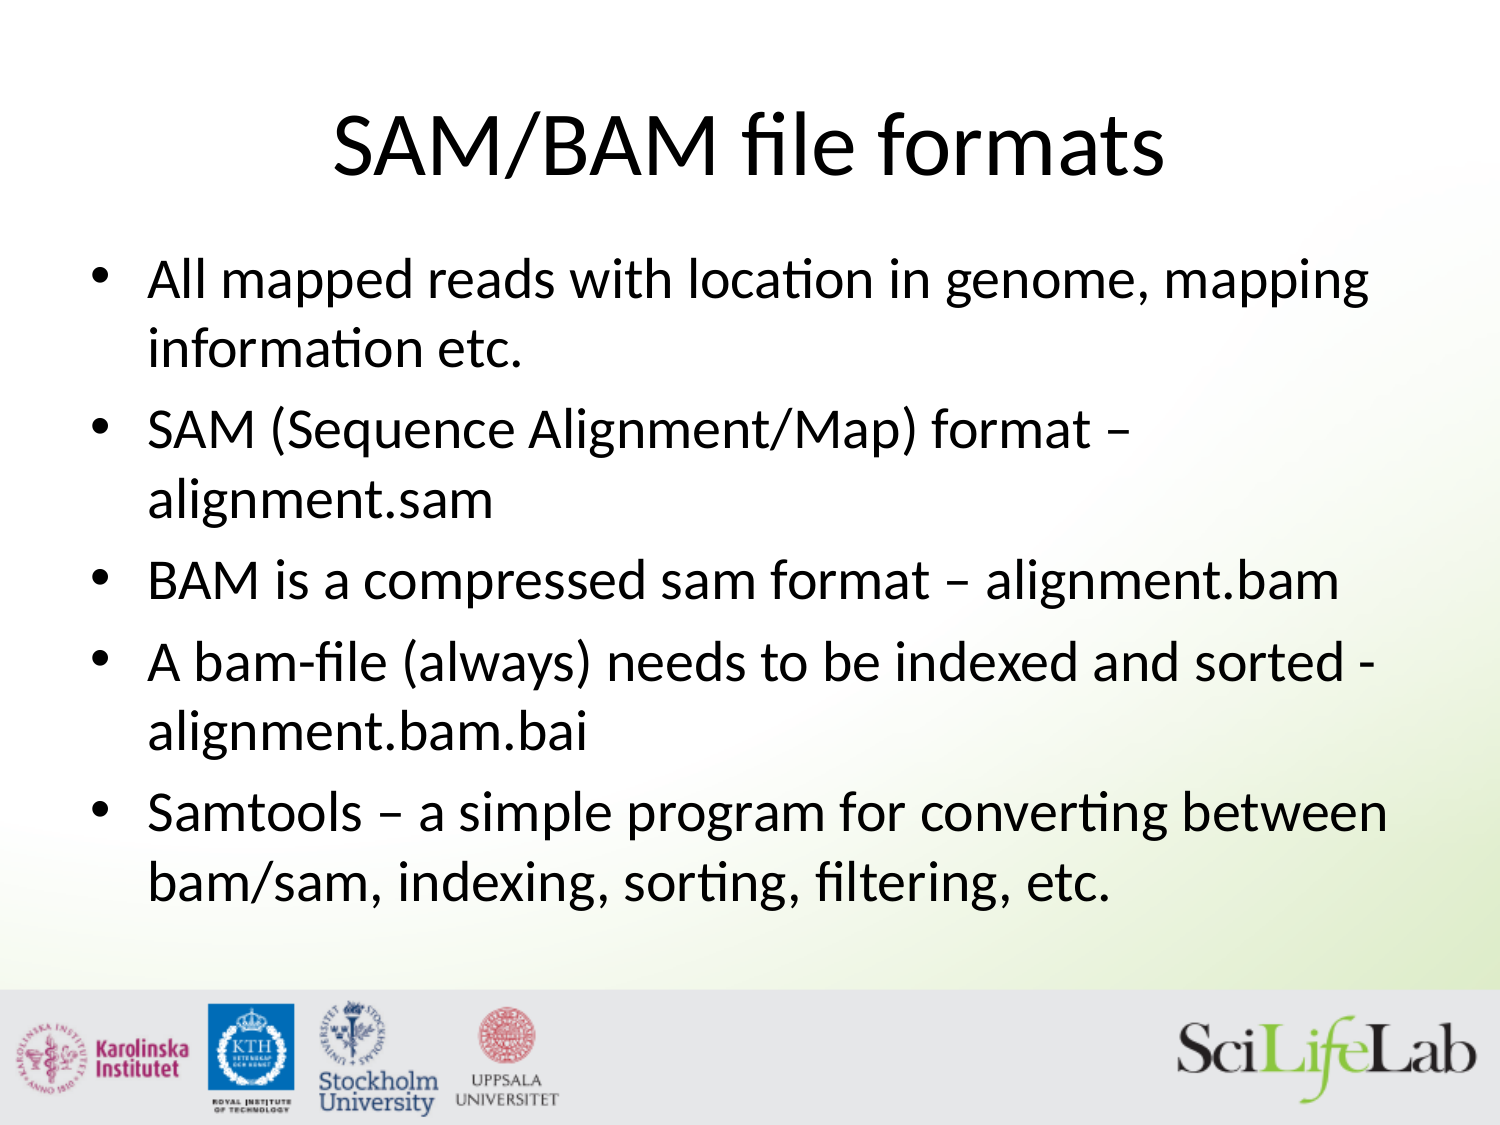

# SAM/BAM file formats
All mapped reads with location in genome, mapping information etc.
SAM (Sequence Alignment/Map) format – alignment.sam
BAM is a compressed sam format – alignment.bam
A bam-file (always) needs to be indexed and sorted - alignment.bam.bai
Samtools – a simple program for converting between bam/sam, indexing, sorting, filtering, etc.